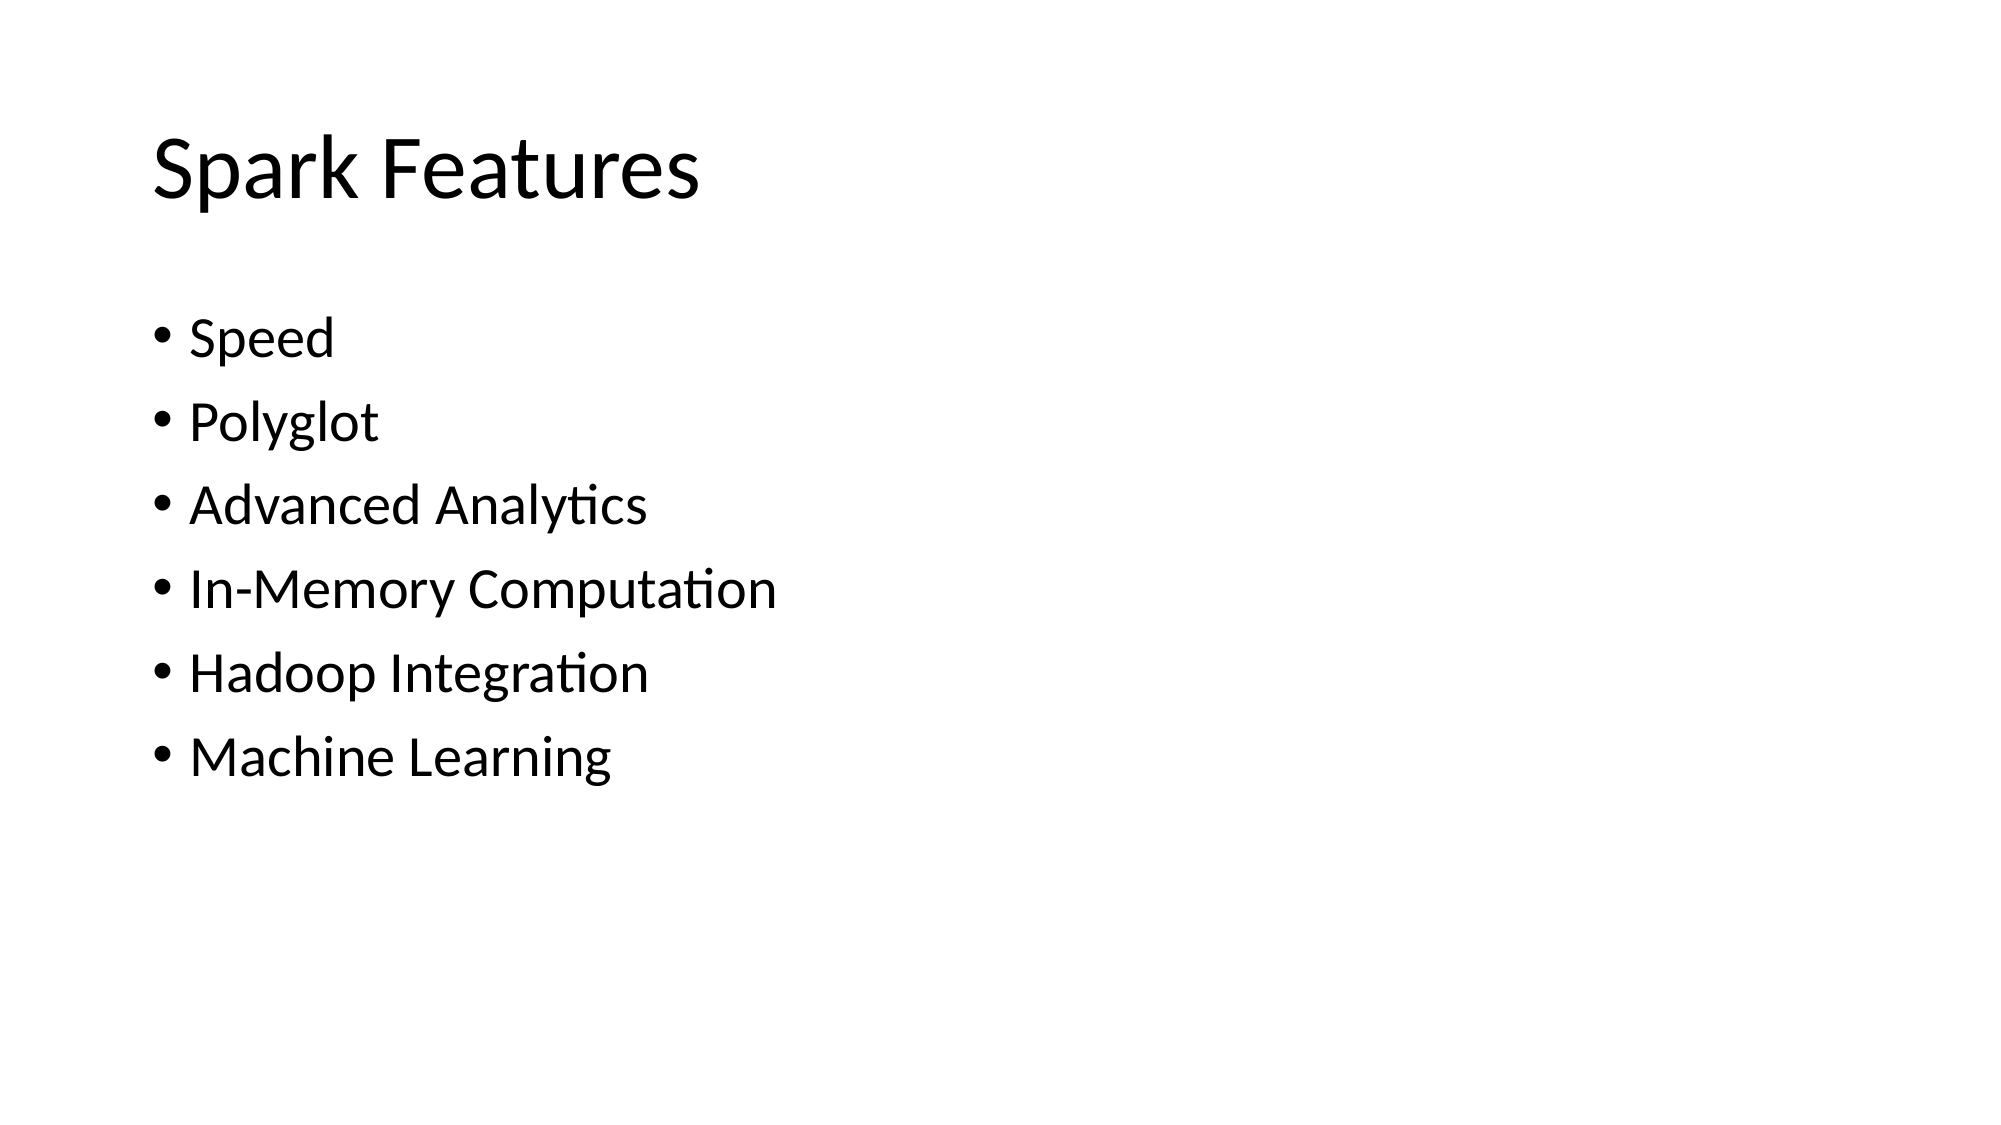

# Spark Features
Speed
Polyglot
Advanced Analytics
In-Memory Computation
Hadoop Integration
Machine Learning